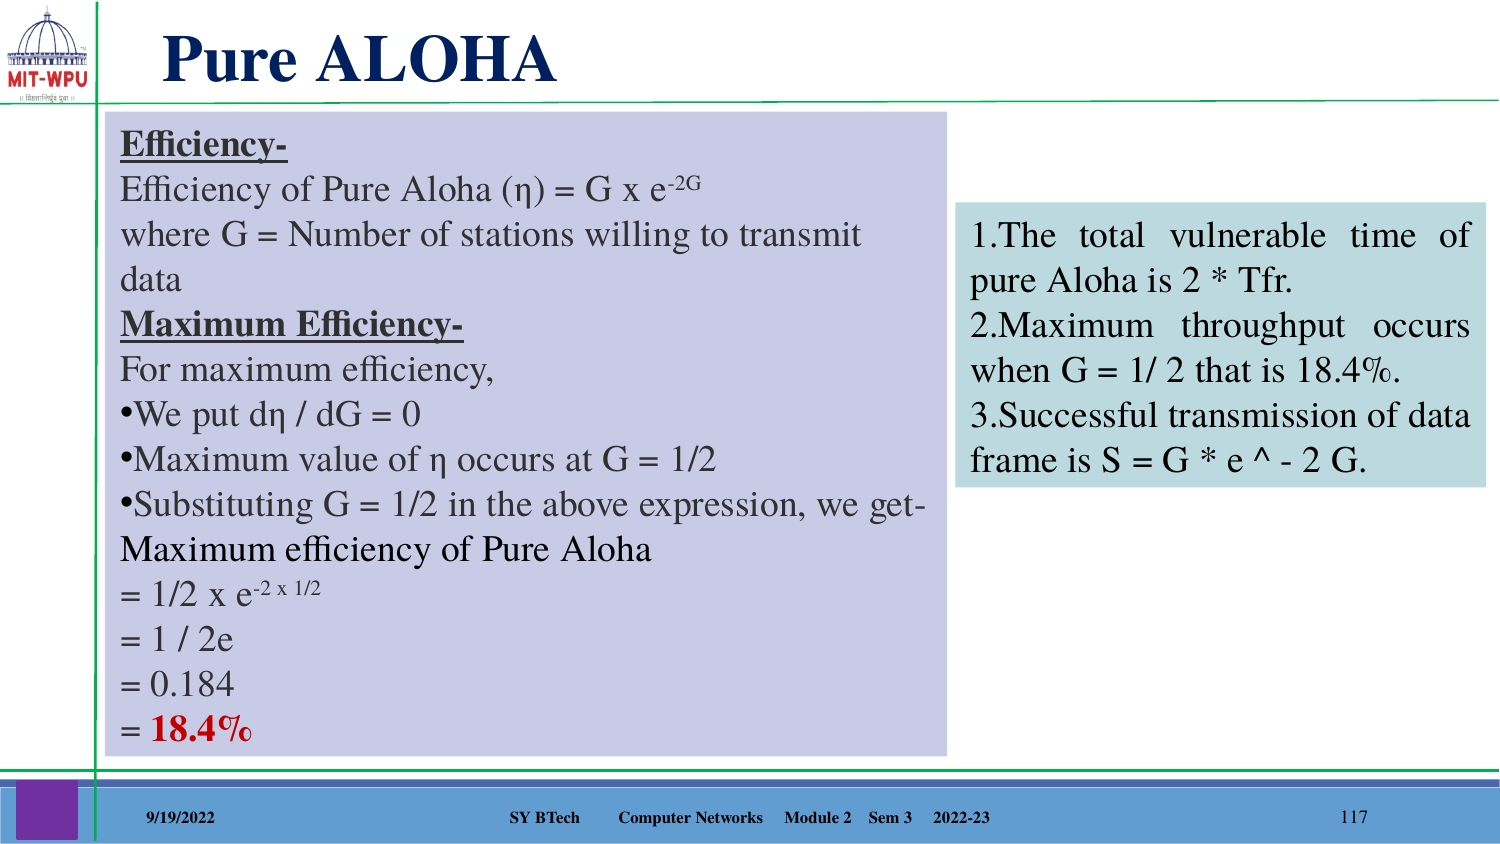

Pure ALOHA
Efficiency-
Efficiency of Pure Aloha (η) = G x e-2G
where G = Number of stations willing to transmit data
Maximum Efficiency-
For maximum efficiency,
We put dη / dG = 0
Maximum value of η occurs at G = 1/2
Substituting G = 1/2 in the above expression, we get-
Maximum efficiency of Pure Aloha
= 1/2 x e-2 x 1/2
= 1 / 2e
= 0.184
= 18.4%
The total vulnerable time of pure Aloha is 2 * Tfr.
Maximum throughput occurs when G = 1/ 2 that is 18.4%.
Successful transmission of data frame is S = G * e ^ - 2 G.

9/19/2022
SY BTech         Computer Networks     Module 2    Sem 3     2022-23
117